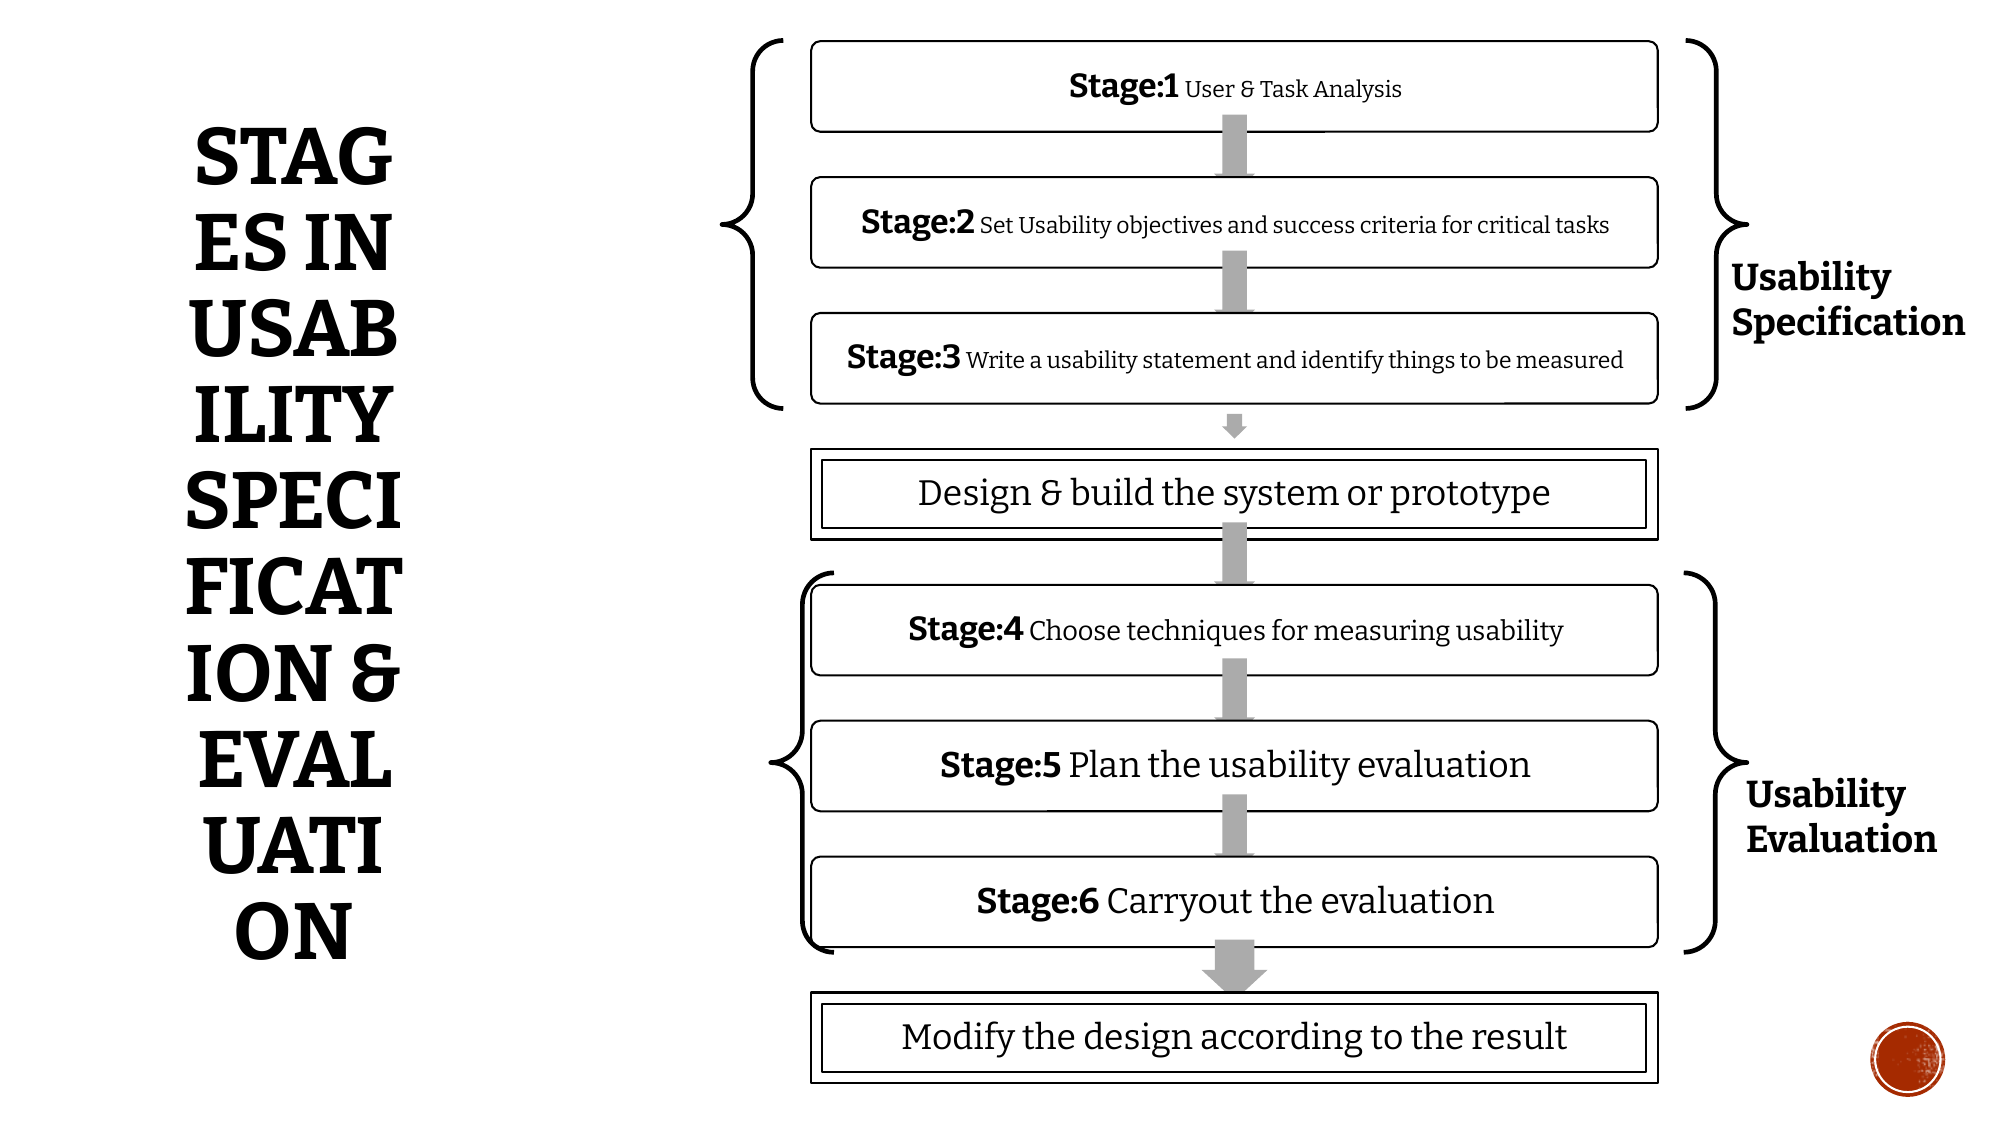

Stage:1 User & Task Analysis

Stage:2 Set Usability objectives and success criteria for critical tasks

Stage:3 Write a usability statement and identify things to be measured

Design & build the system or prototype

Stage:4 Choose techniques for measuring usability

Stage:5 Plan the usability evaluation

Stage:6 Carryout the evaluation

Modify the design according to the result

# Stages in usability specification & Evaluation
Usability Specification

Usability Evaluation